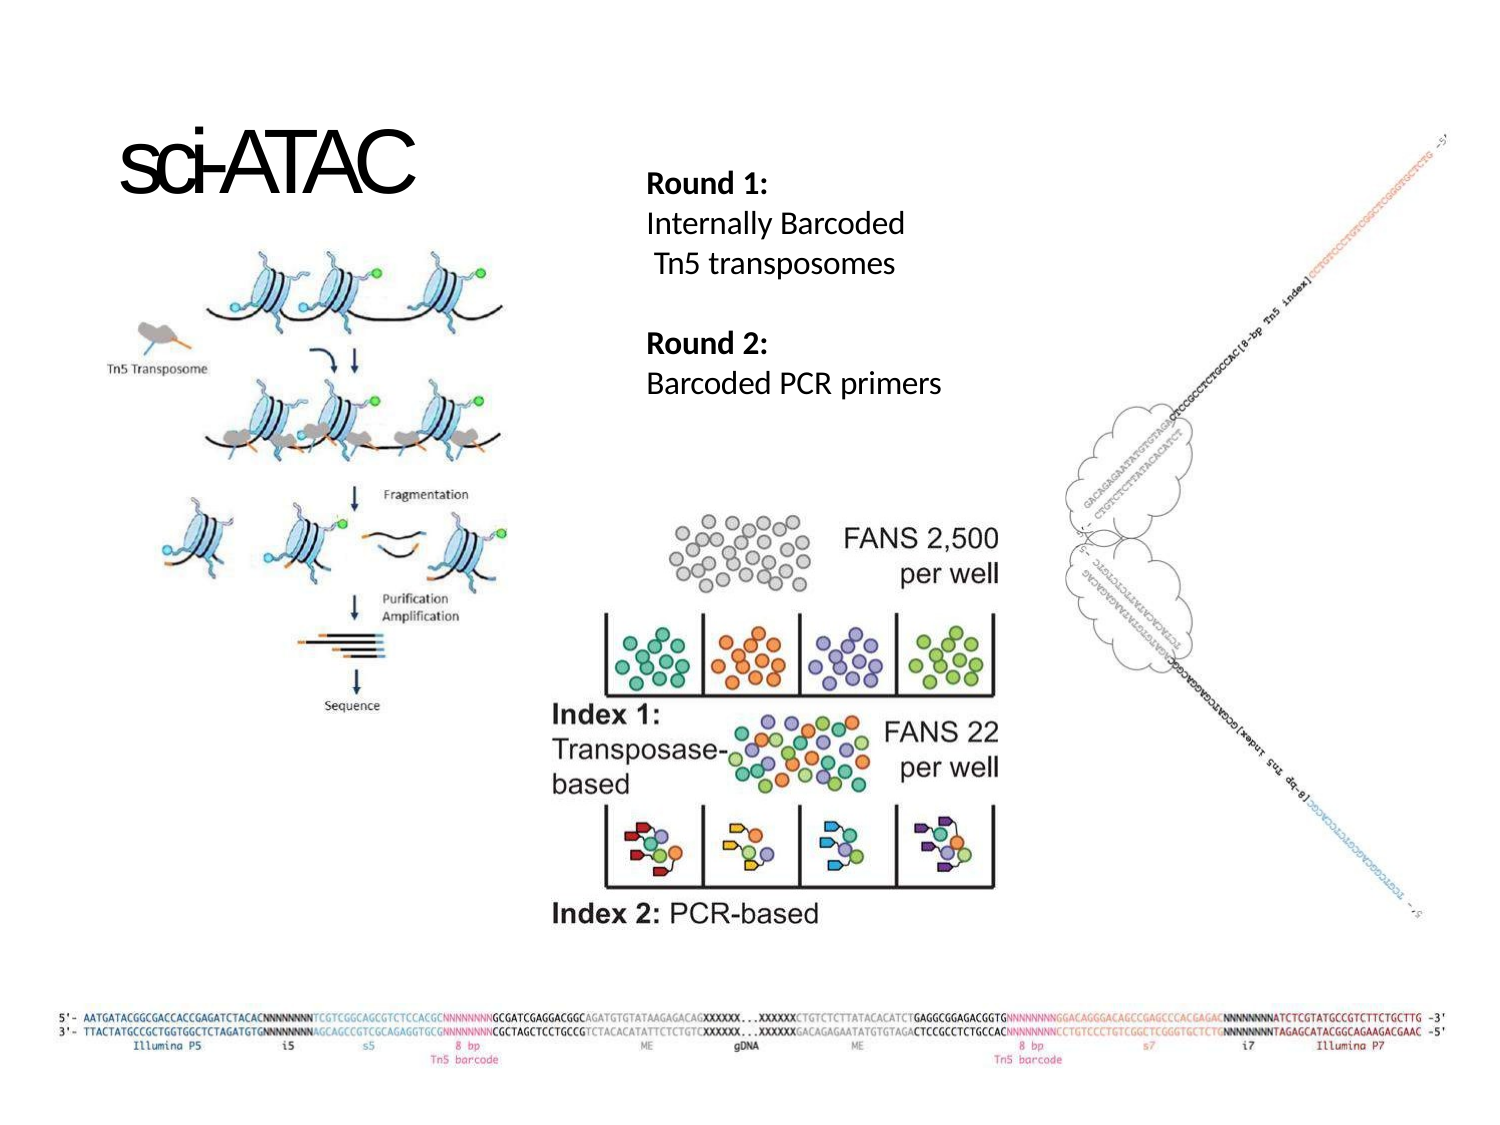

# sci-ATAC

Round 1:
Internally Barcoded  Tn5 transposomes

Round 2:
Barcoded PCR primers